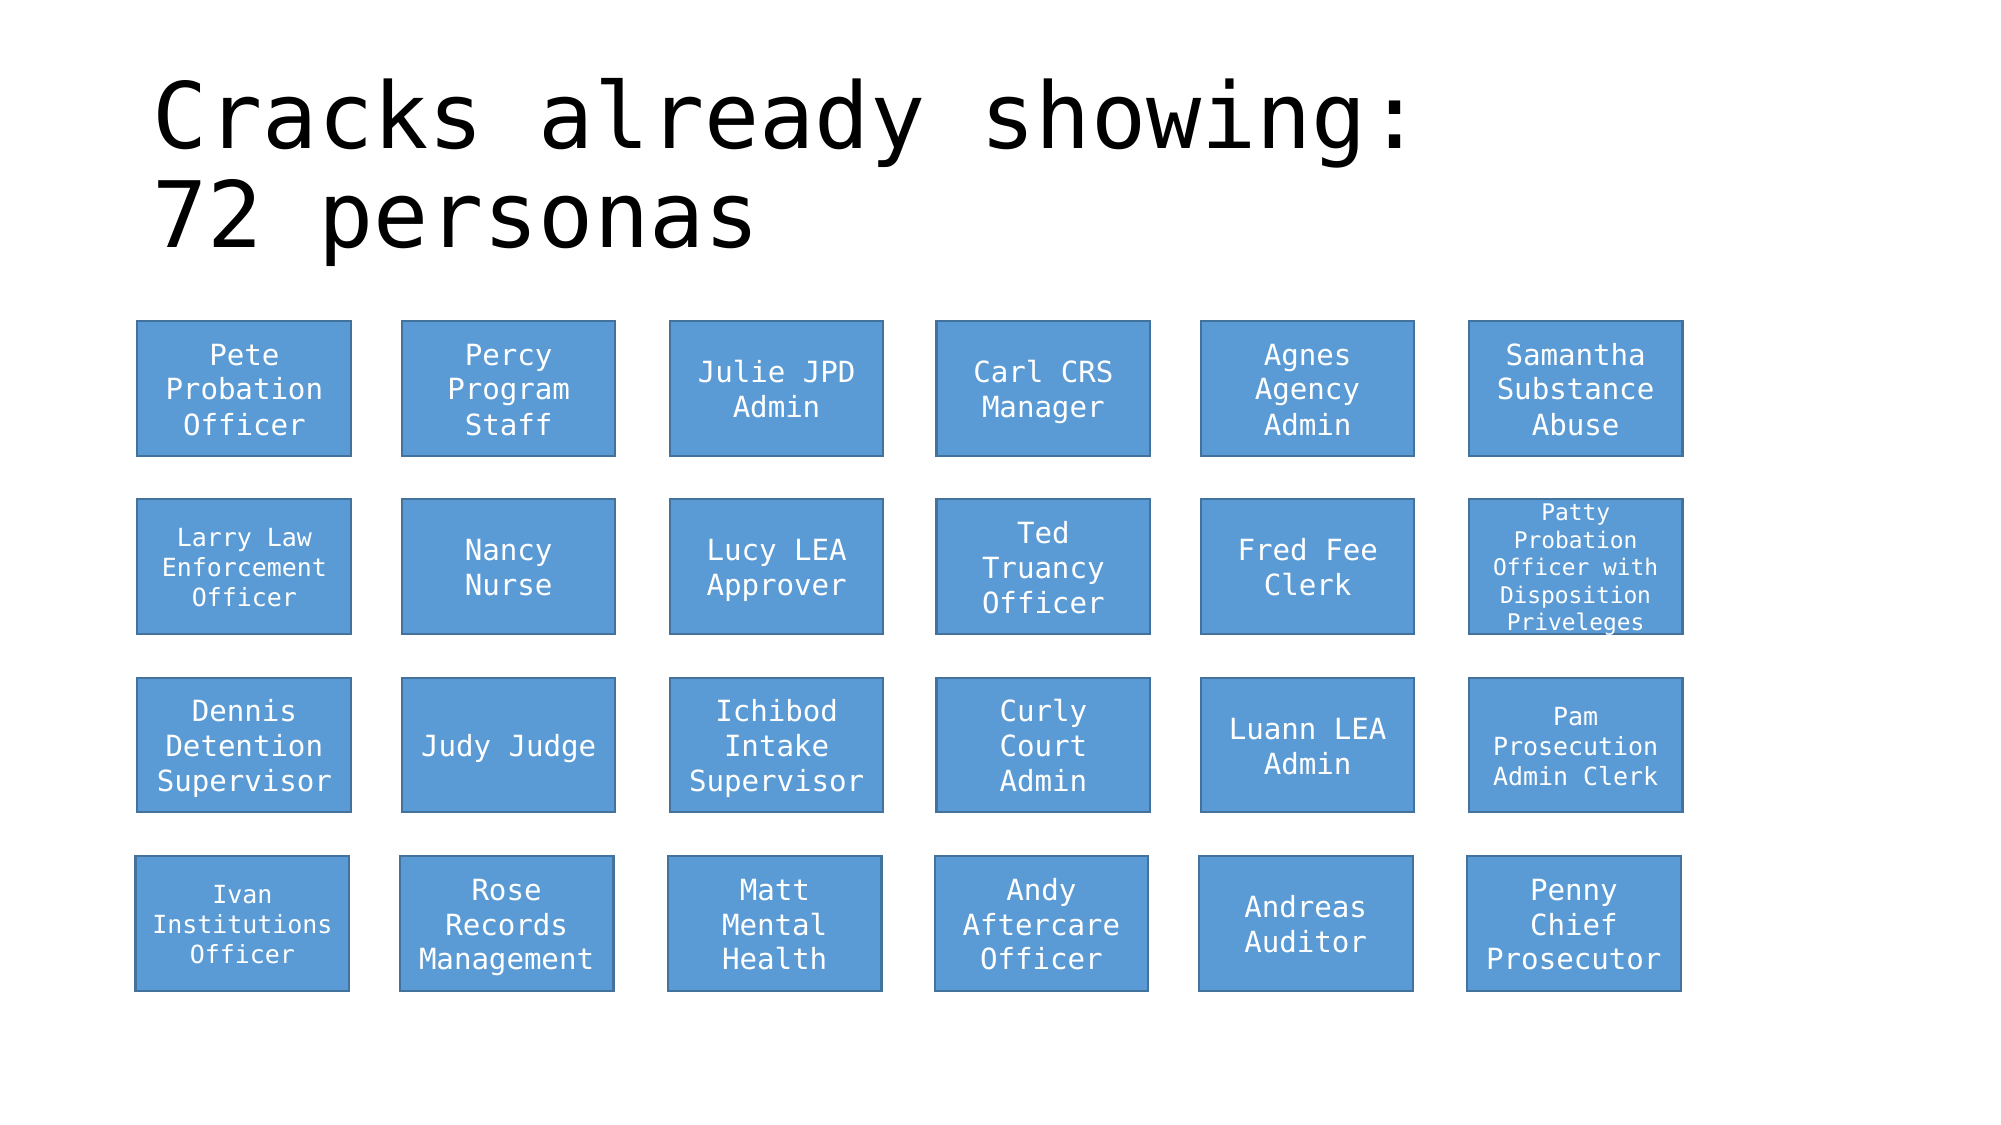

# Cracks already showing: 72 personas
Pete Probation Officer
Percy Program Staff
Julie JPD Admin
Carl CRS Manager
Agnes Agency Admin
Samantha Substance Abuse
Larry Law Enforcement Officer
Nancy Nurse
Lucy LEA Approver
Ted Truancy Officer
Fred Fee Clerk
Patty Probation Officer with Disposition Priveleges
Dennis Detention Supervisor
Judy Judge
Ichibod Intake Supervisor
Curly Court Admin
Luann LEA Admin
Pam Prosecution Admin Clerk
Ivan Institutions Officer
Rose Records Management
Matt Mental Health
Andy Aftercare Officer
Andreas Auditor
Penny Chief Prosecutor